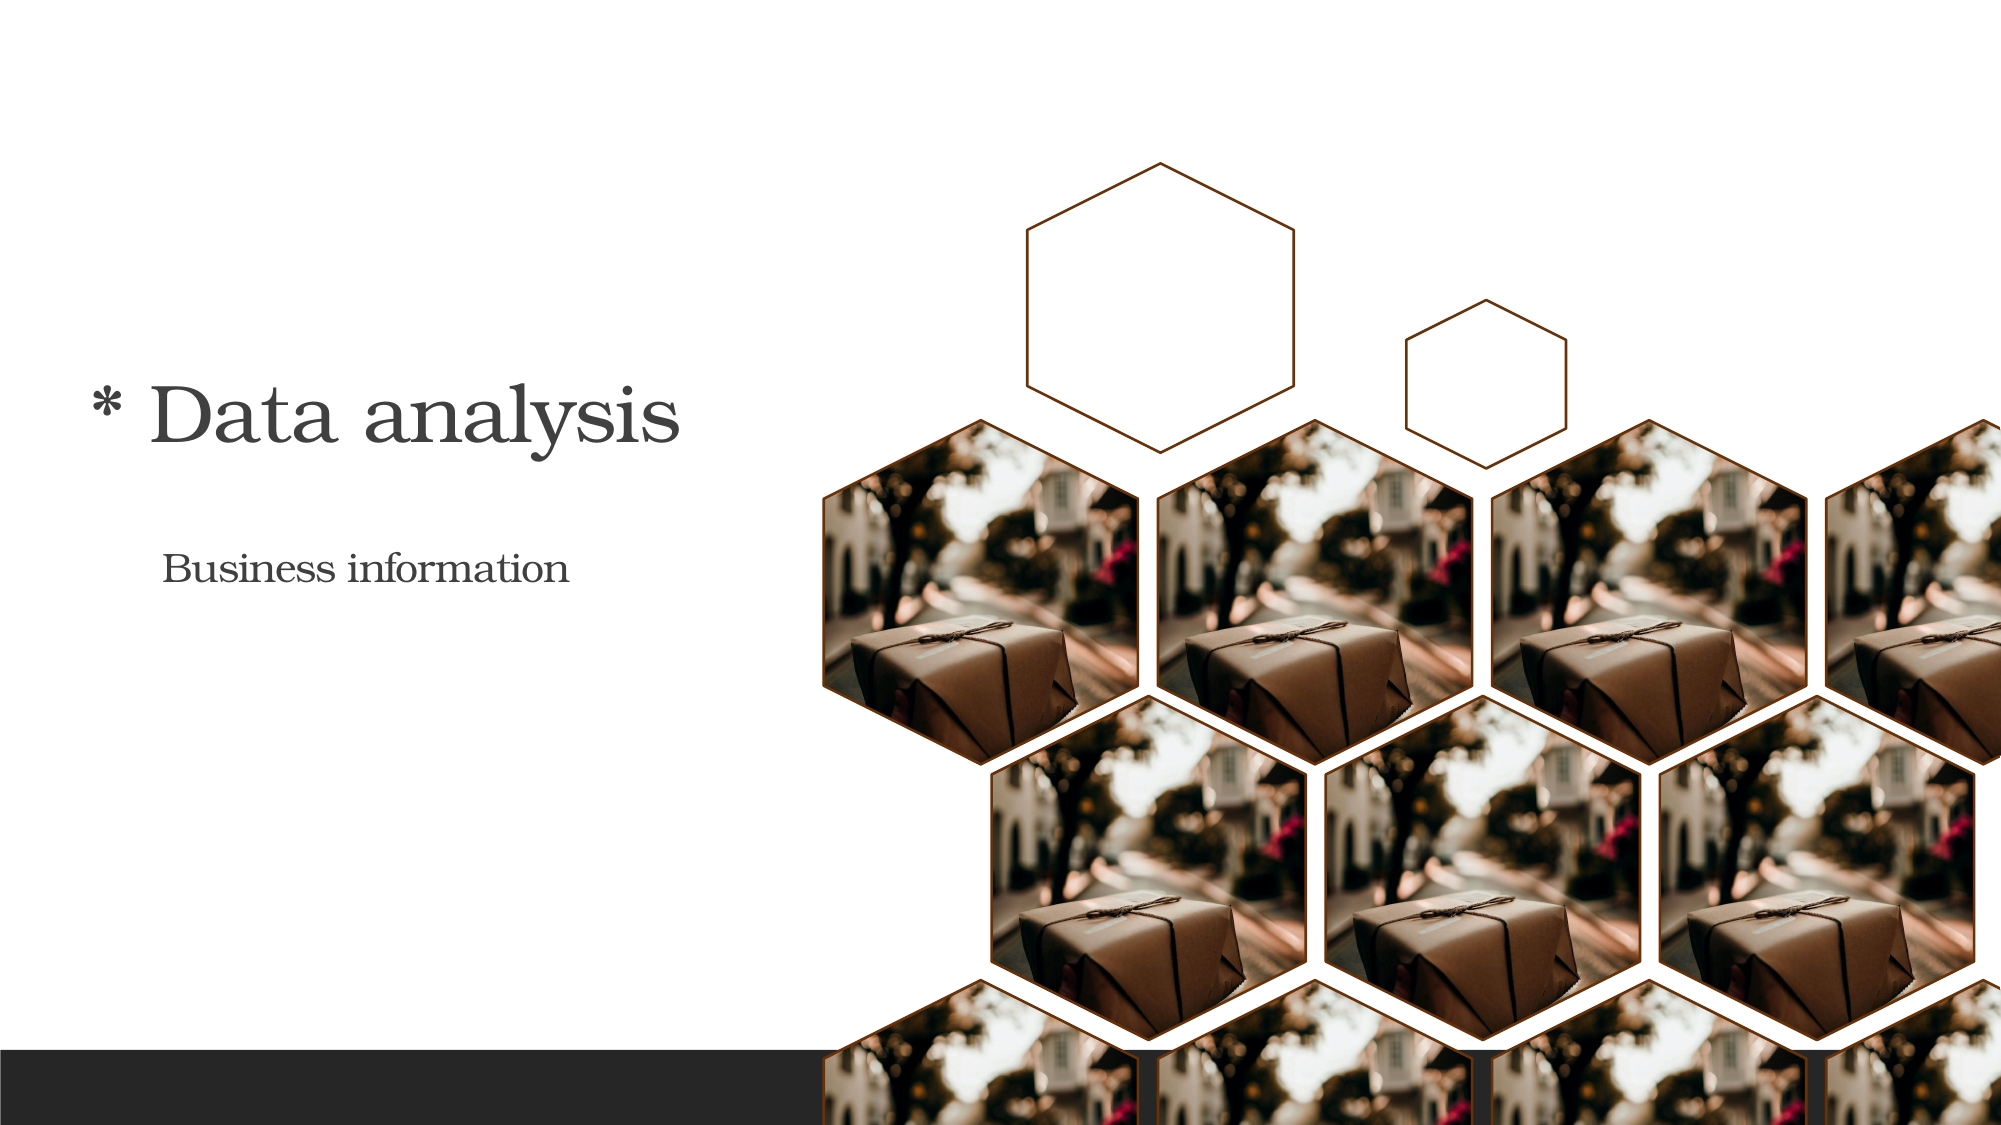

V
V
* Data analysis

      Business information